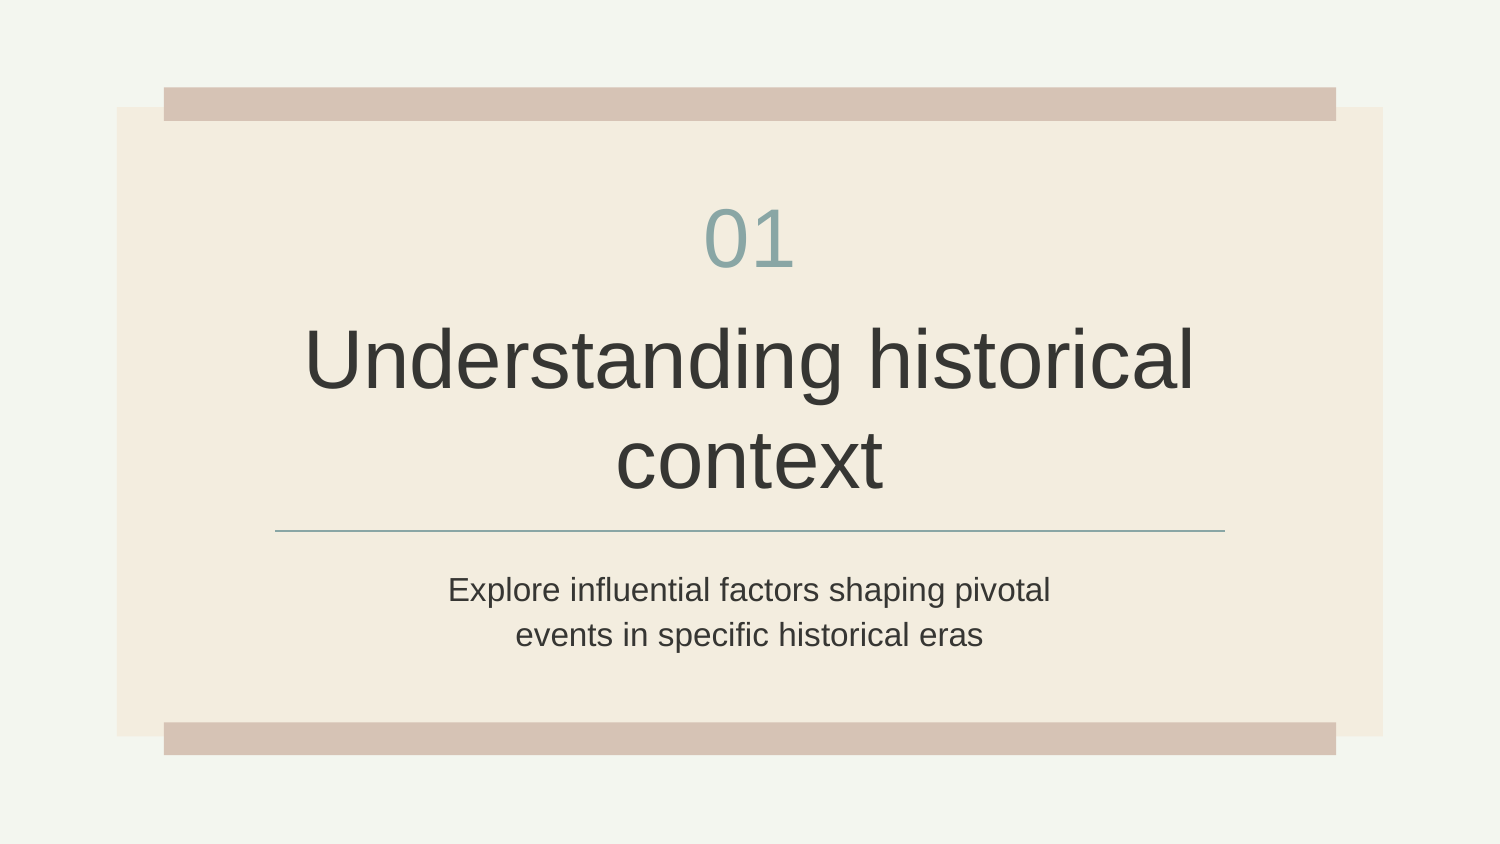

01
# Understanding historical context
Explore influential factors shaping pivotal events in specific historical eras